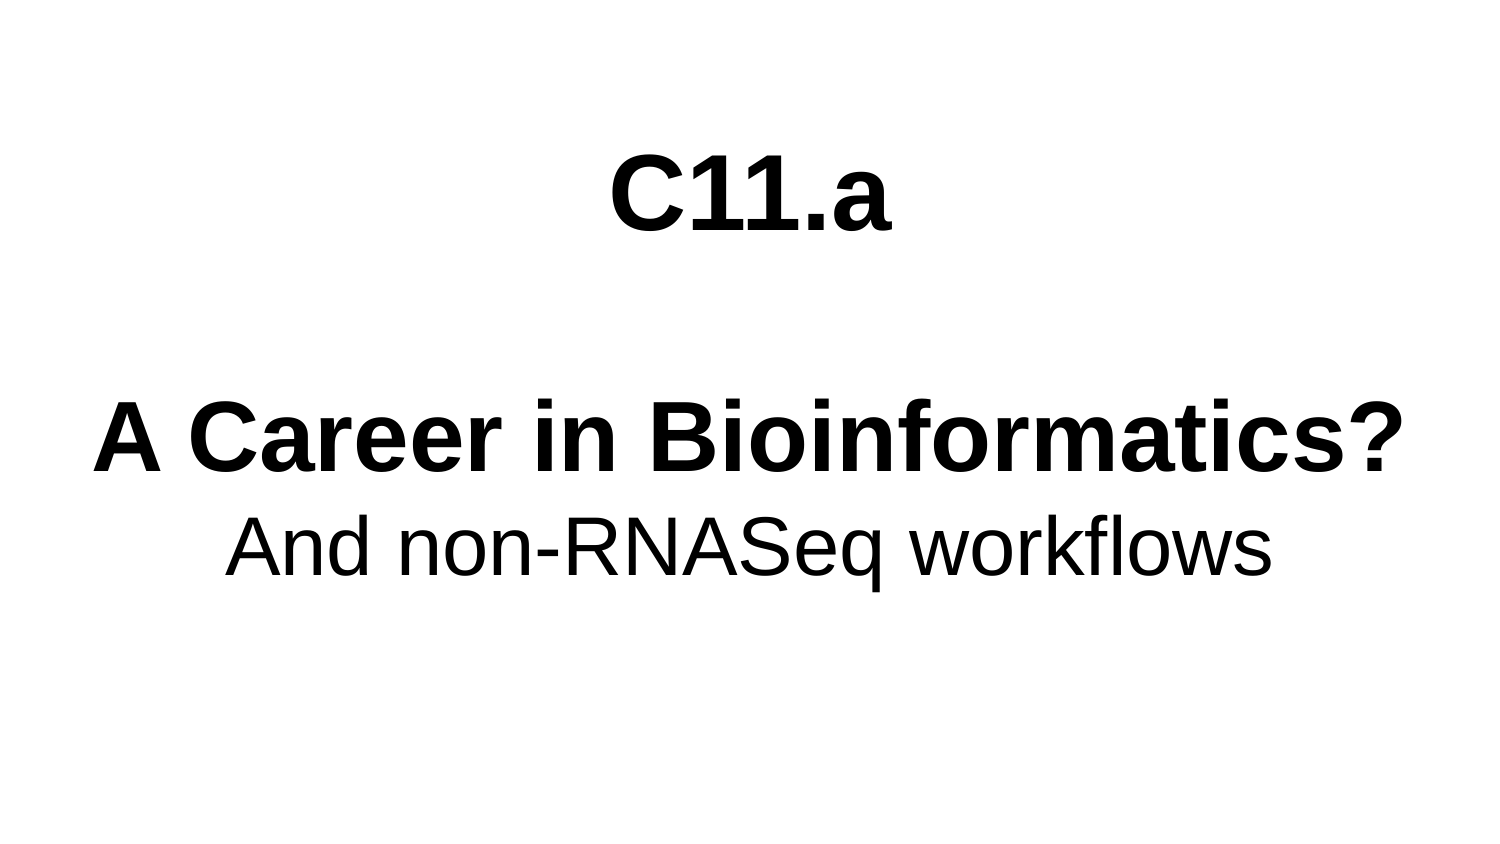

# C11.a
A Career in Bioinformatics?
And non-RNASeq workflows